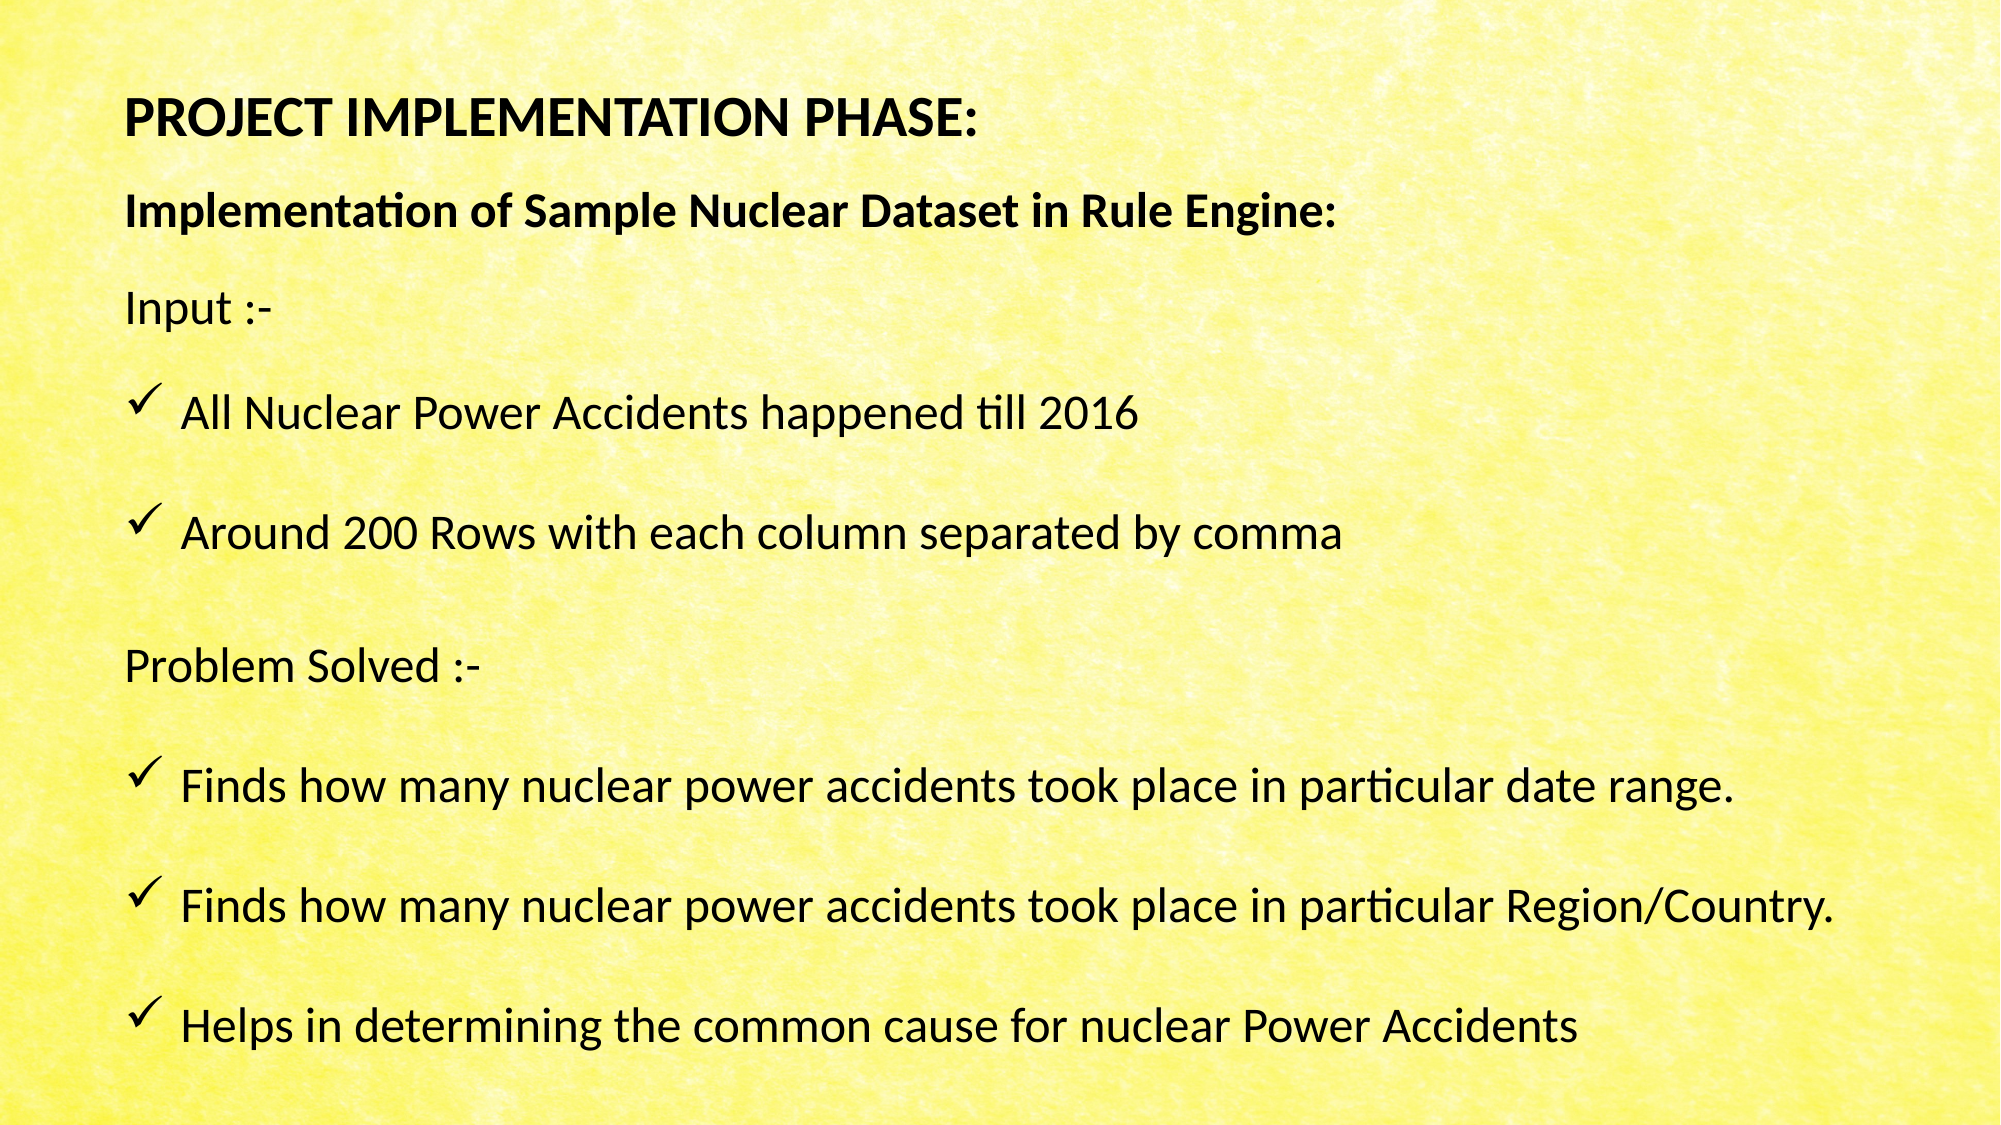

PROJECT IMPLEMENTATION PHASE:
Implementation of Sample Nuclear Dataset in Rule Engine:
Input :-

All Nuclear Power Accidents happened till 2016

Around 200 Rows with each column separated by comma

Problem Solved :-

Finds how many nuclear power accidents took place in particular date range.

Finds how many nuclear power accidents took place in particular Region/Country.

Helps in determining the common cause for nuclear Power Accidents